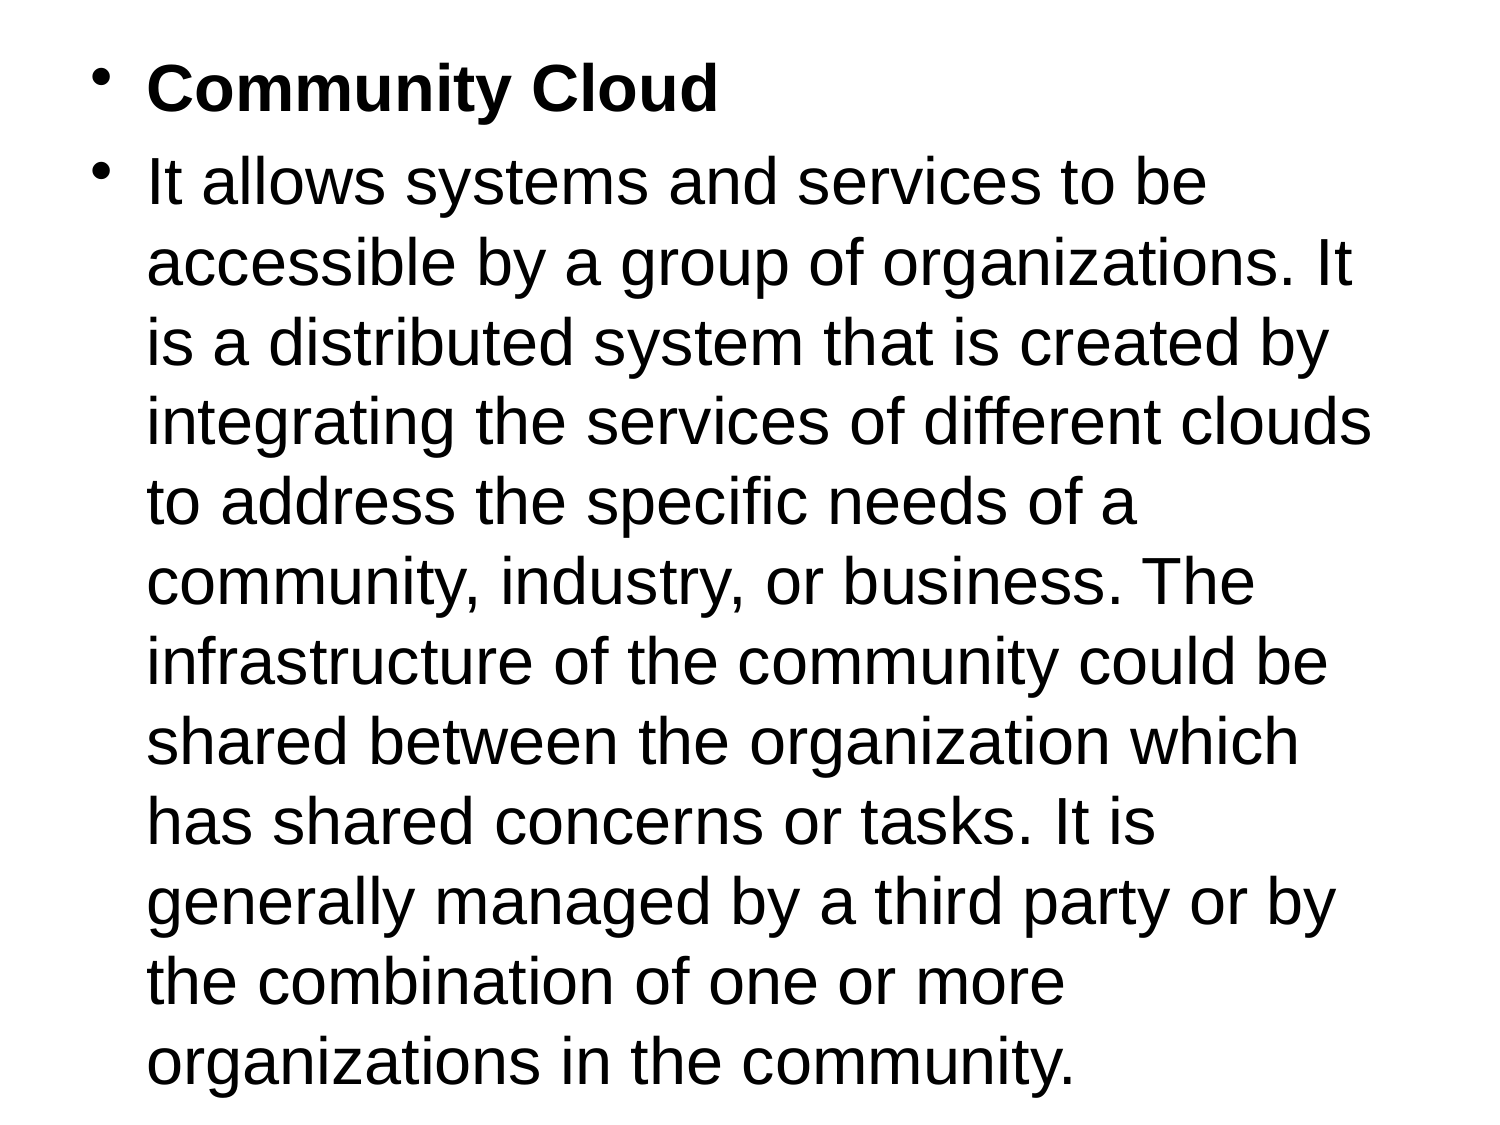

Community Cloud
It allows systems and services to be accessible by a group of organizations. It is a distributed system that is created by integrating the services of different clouds to address the specific needs of a community, industry, or business. The infrastructure of the community could be shared between the organization which has shared concerns or tasks. It is generally managed by a third party or by the combination of one or more organizations in the community.